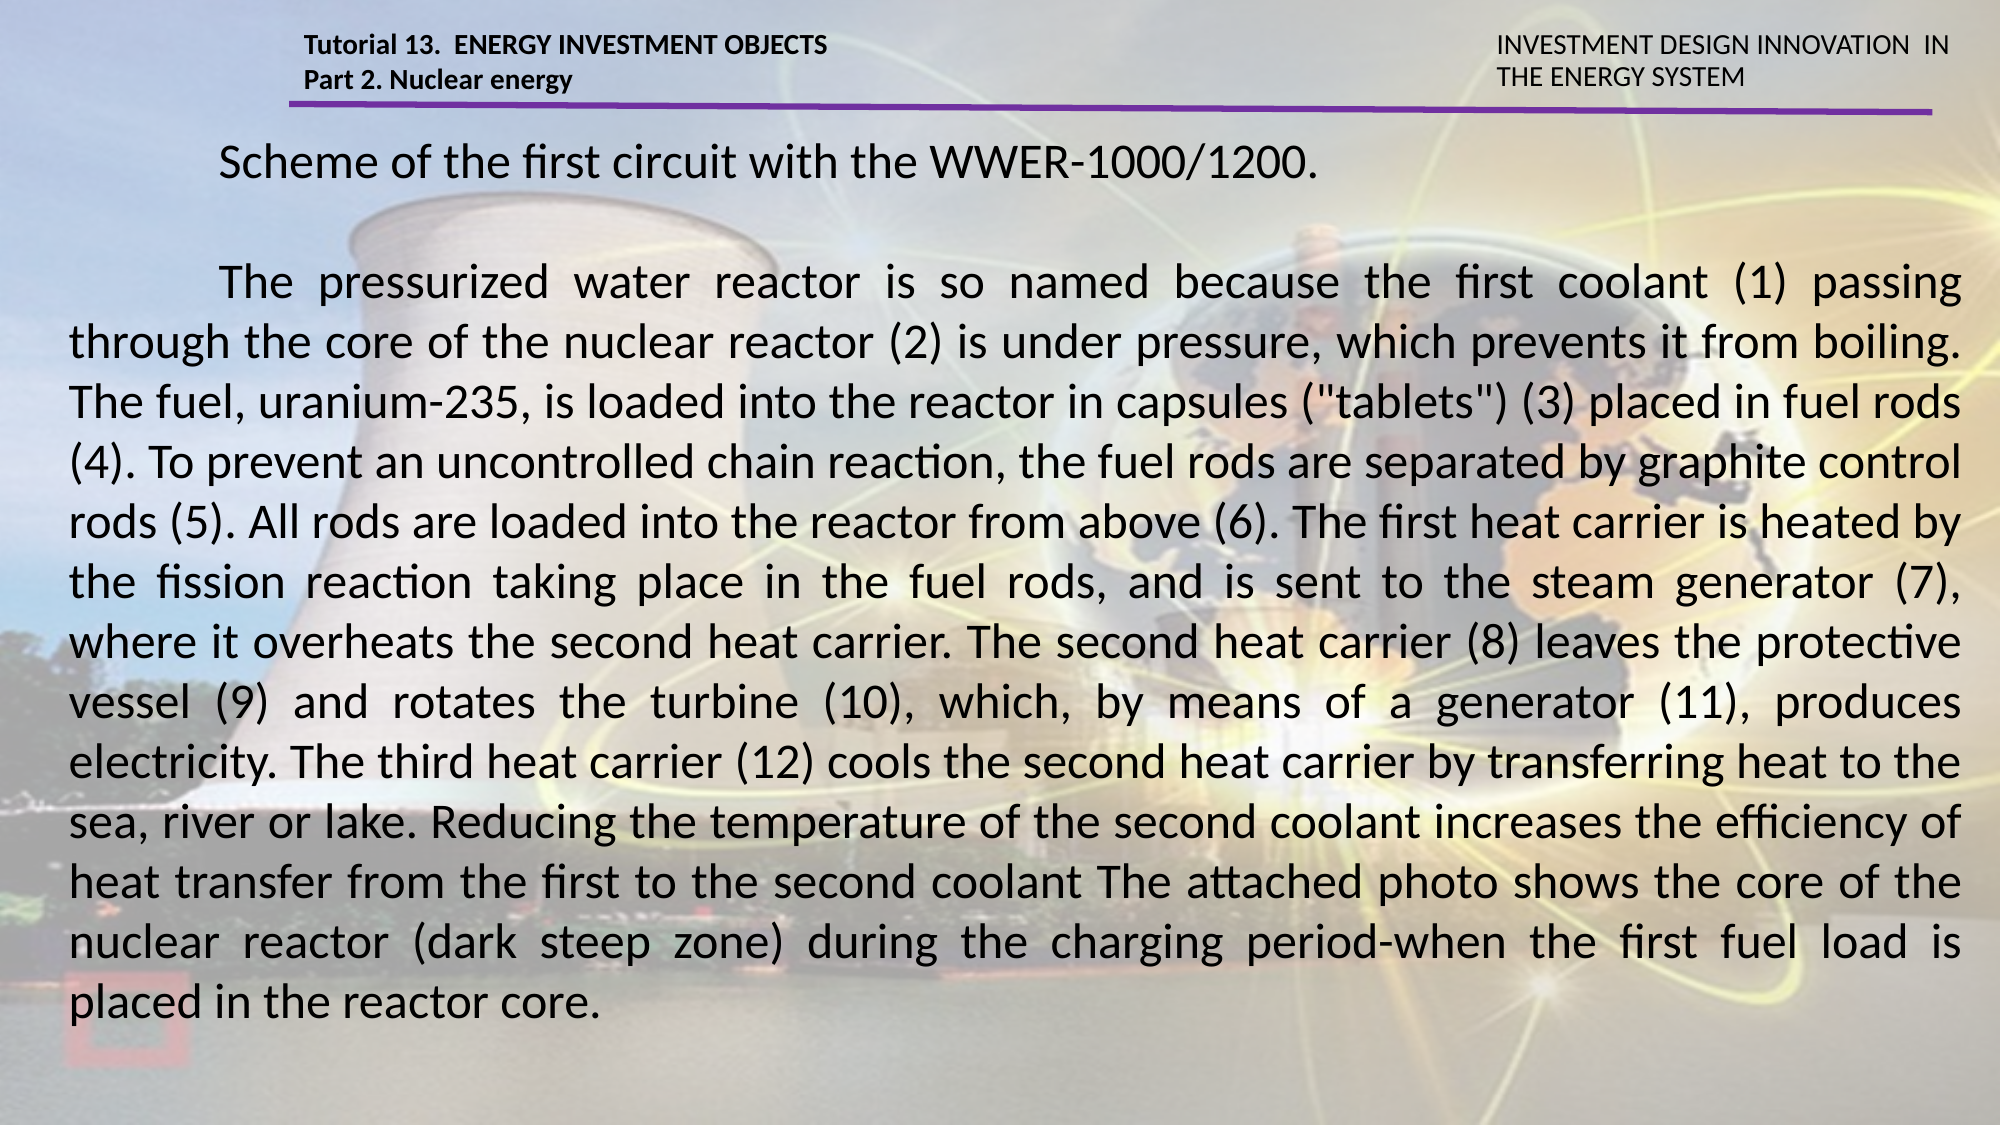

Tutorial 13.  ENERGY INVESTMENT OBJECTS
Part 2. Nuclear energy
INVESTMENT DESIGN INNOVATION  IN
THE ENERGY SYSTEM
	Scheme of the first circuit with the WWER-1000/1200.

	The pressurized water reactor is so named because the first coolant (1) passing through the core of the nuclear reactor (2) is under pressure, which prevents it from boiling. The fuel, uranium-235, is loaded into the reactor in capsules ("tablets") (3) placed in fuel rods (4). To prevent an uncontrolled chain reaction, the fuel rods are separated by graphite control rods (5). All rods are loaded into the reactor from above (6). The first heat carrier is heated by the fission reaction taking place in the fuel rods, and is sent to the steam generator (7), where it overheats the second heat carrier. The second heat carrier (8) leaves the protective vessel (9) and rotates the turbine (10), which, by means of a generator (11), produces electricity. The third heat carrier (12) cools the second heat carrier by transferring heat to the sea, river or lake. Reducing the temperature of the second coolant increases the efficiency of heat transfer from the first to the second coolant The attached photo shows the core of the nuclear reactor (dark steep zone) during the charging period-when the first fuel load is placed in the reactor core.